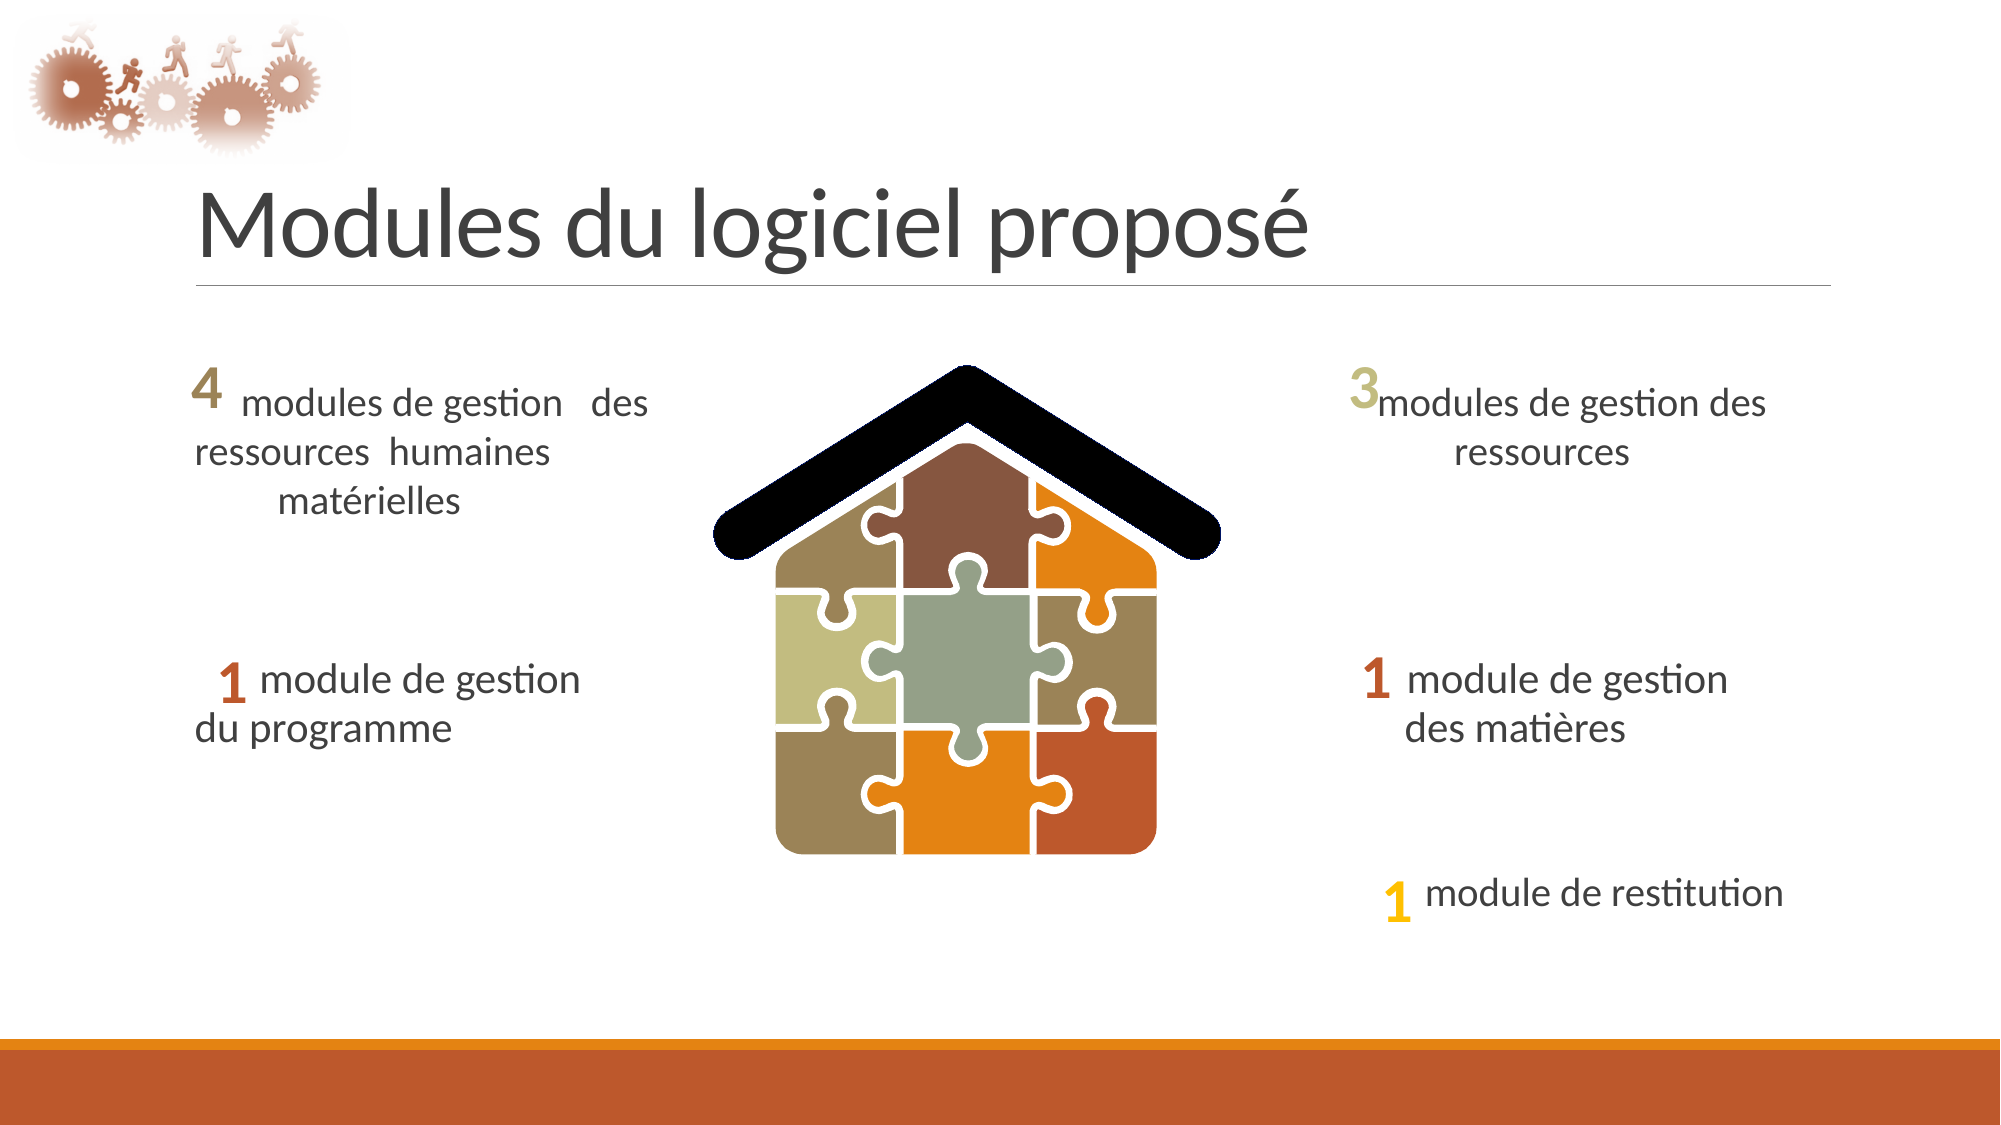

# Modules du logiciel proposé

     modules de gestion   des                                                                               modules de gestion des    ressources  humaines                                                                                                  ressources                  									           matérielles

       module de gestion                                                                                     module de gestion
du programme                                                                                                  des matières

                                                                                                                                     module de restitution
3
4

1
1
1